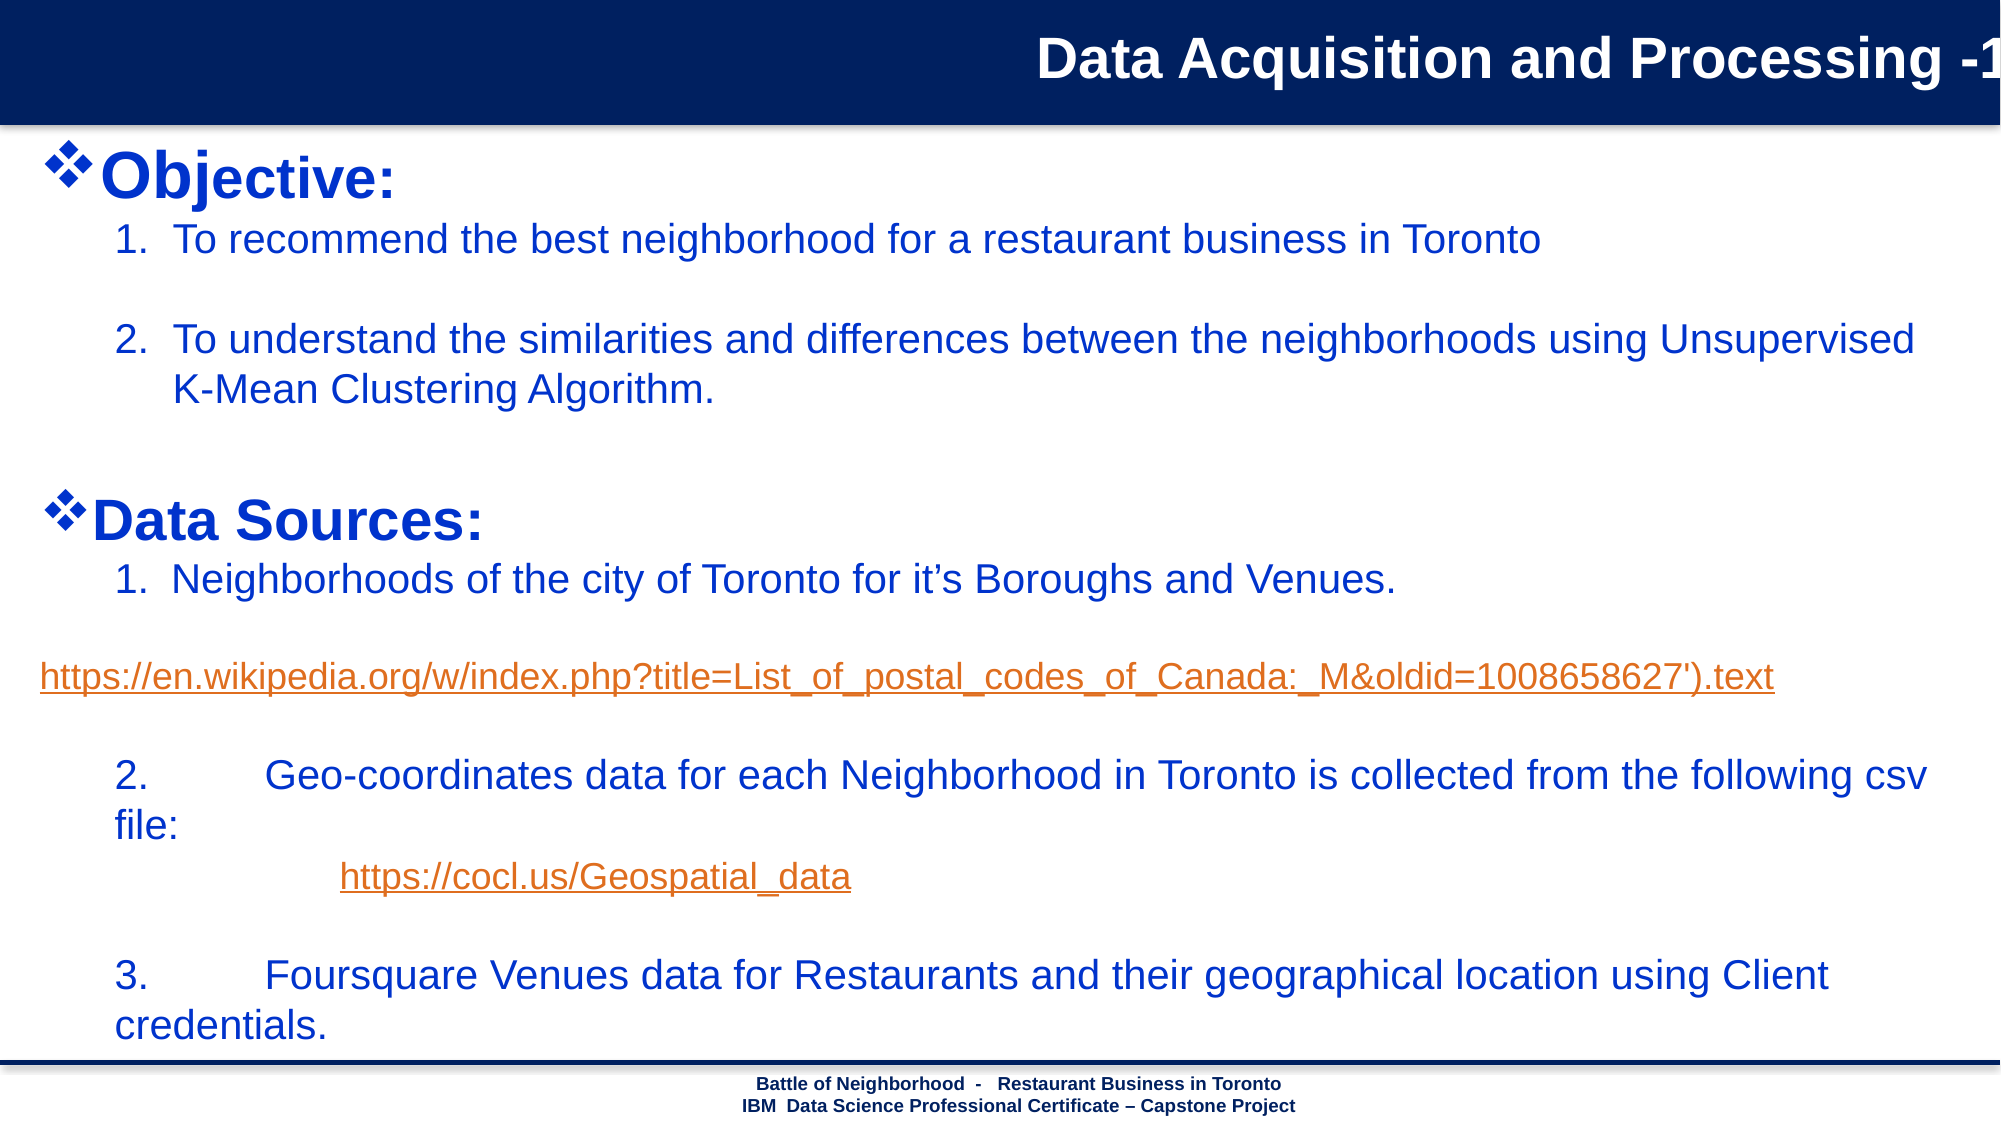

Data Acquisition and Processing -1
Objective:
To recommend the best neighborhood for a restaurant business in Toronto

To understand the similarities and differences between the neighborhoods using Unsupervised K-Mean Clustering Algorithm.

Data Sources:
Neighborhoods of the city of Toronto for it’s Boroughs and Venues.
		https://en.wikipedia.org/w/index.php?title=List_of_postal_codes_of_Canada:_M&oldid=1008658627').text

2.	Geo-coordinates data for each Neighborhood in Toronto is collected from the following csv file:
		https://cocl.us/Geospatial_data

3.	Foursquare Venues data for Restaurants and their geographical location using Client credentials.